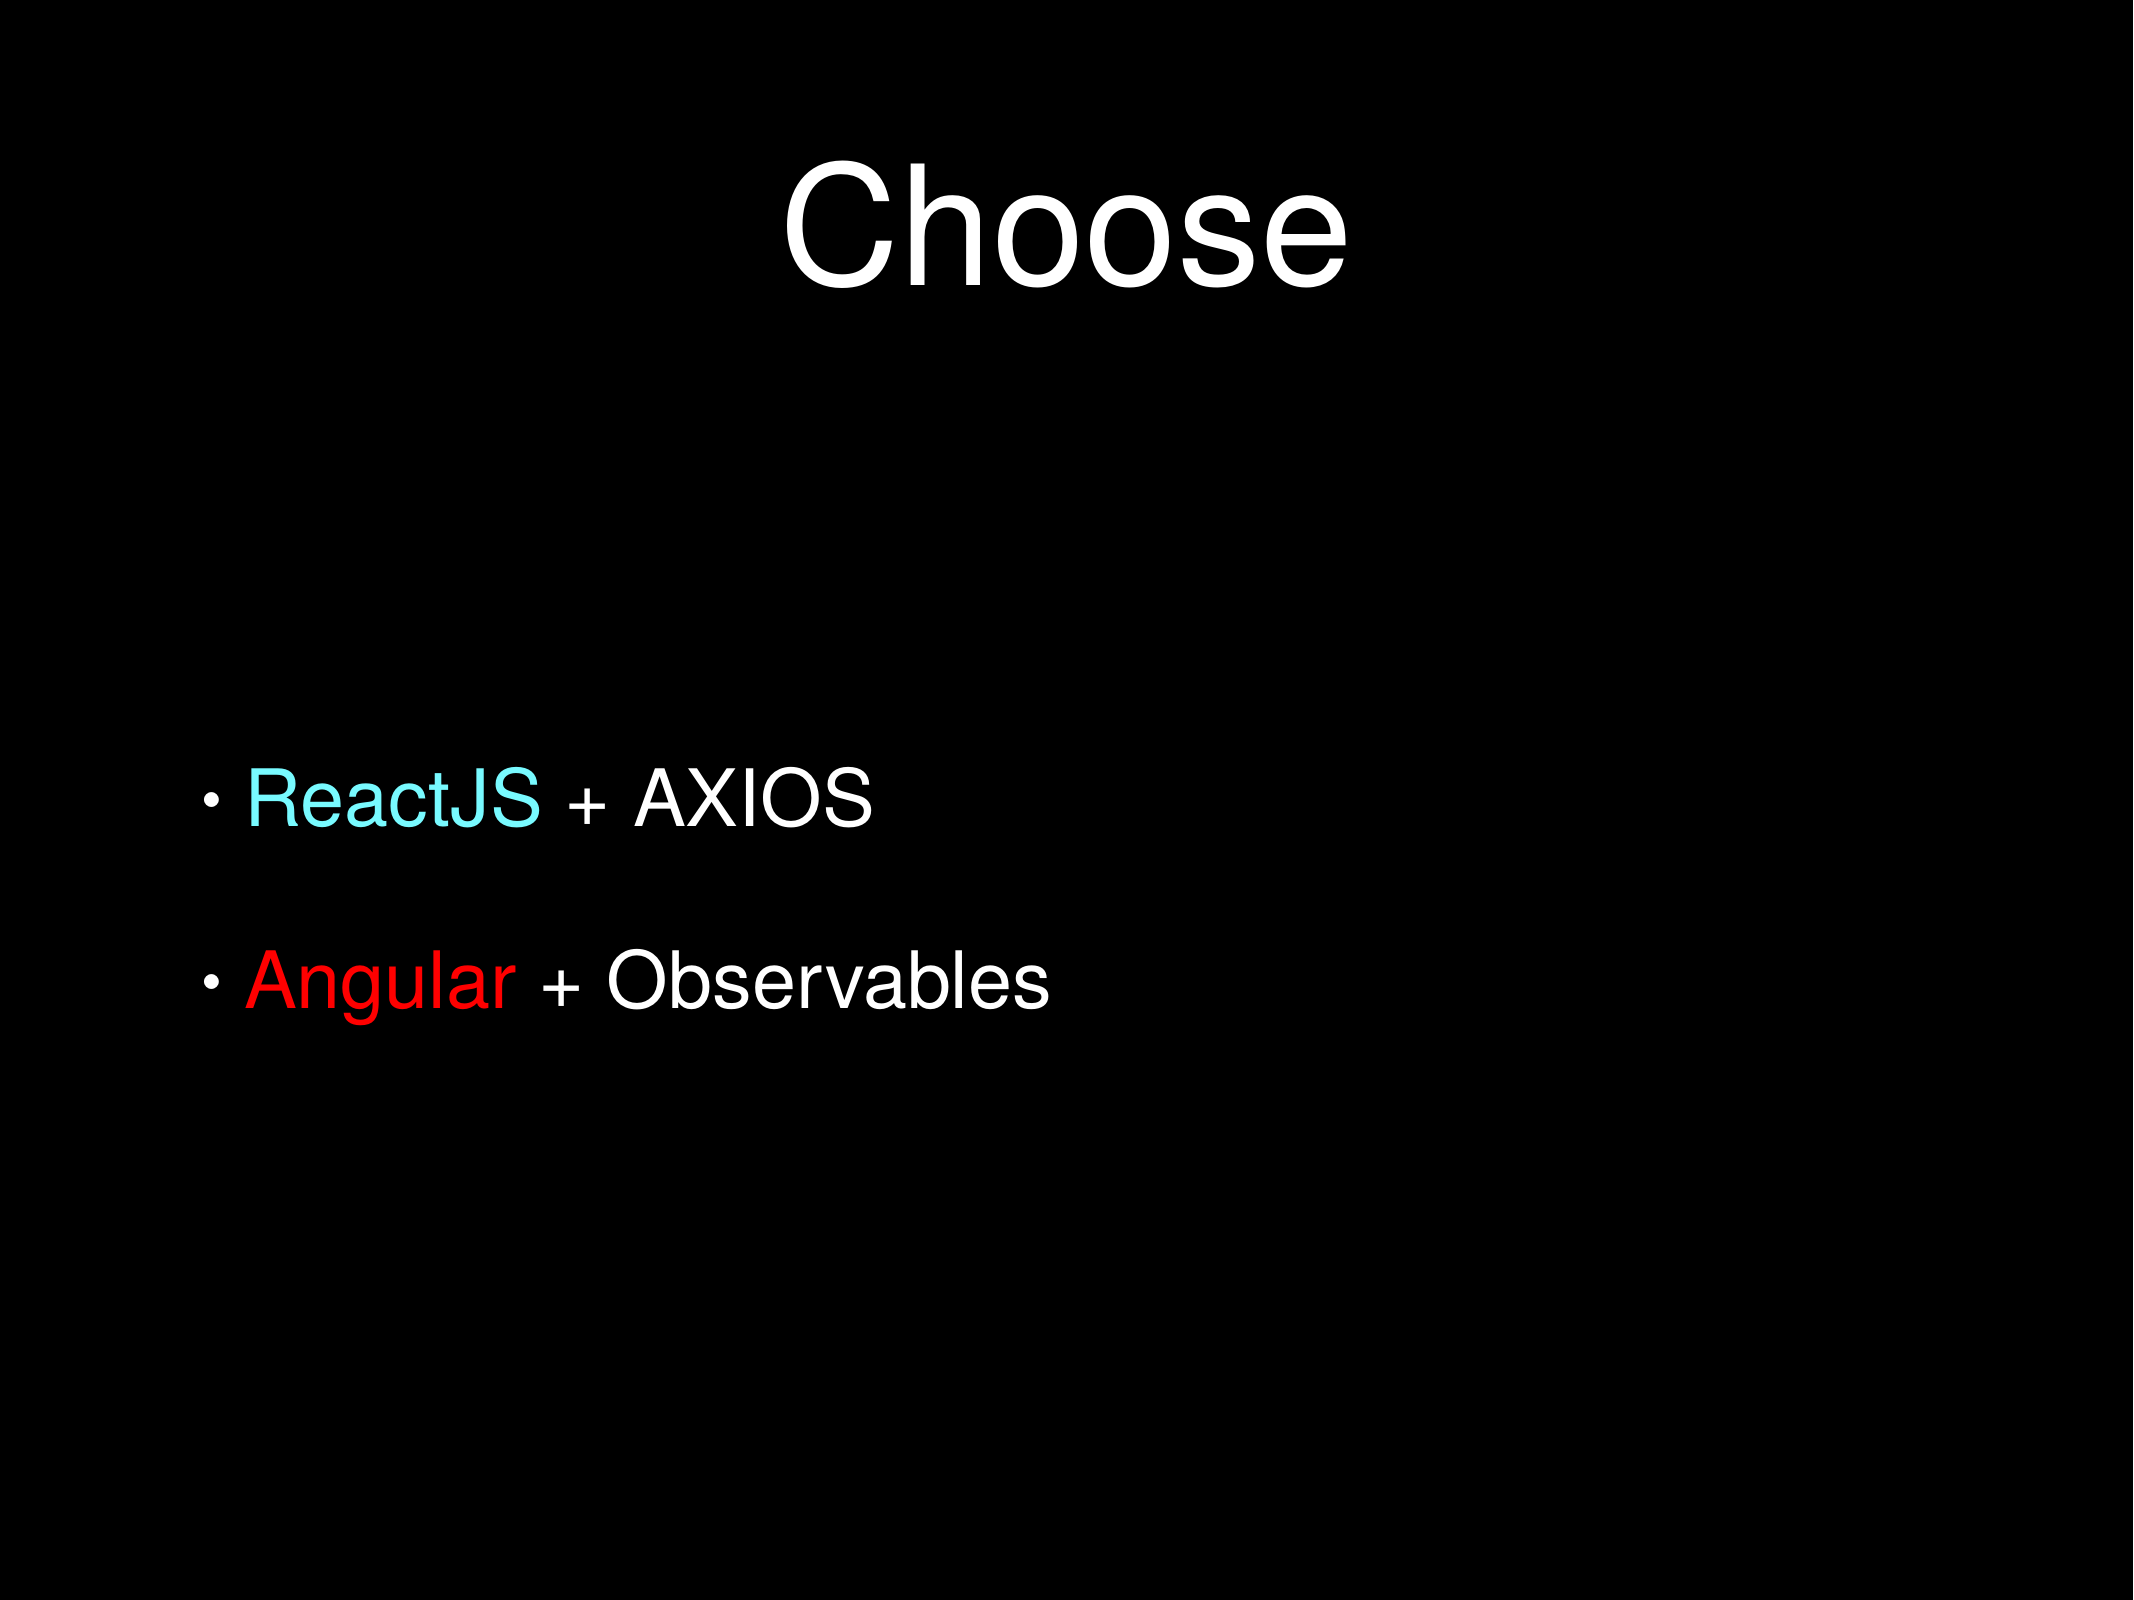

# Choose
ReactJS + AXIOS
Angular + Observables